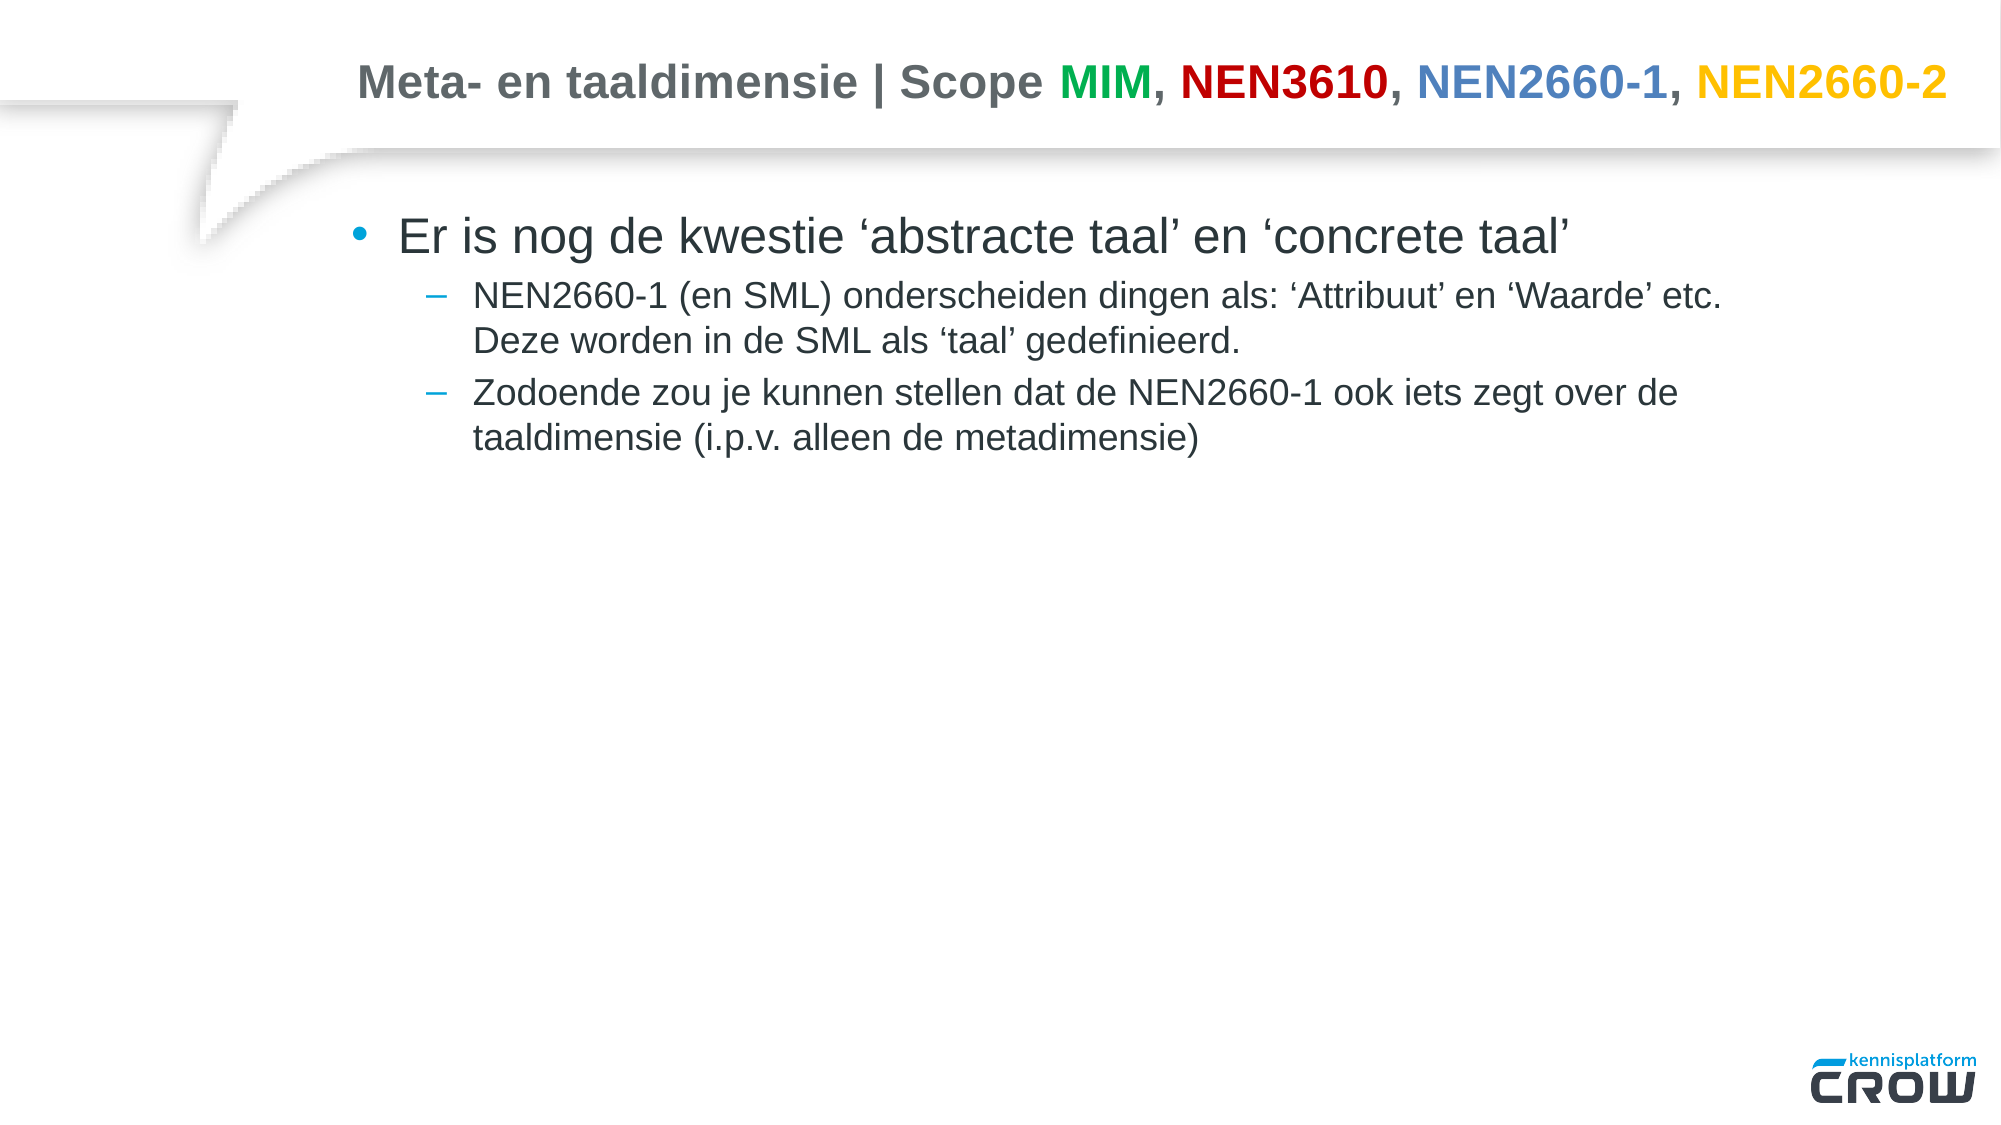

# Meta- en taaldimensie | Scope MIM, NEN3610, NEN2660-1, NEN2660-2
Er is nog de kwestie ‘abstracte taal’ en ‘concrete taal’
NEN2660-1 (en SML) onderscheiden dingen als: ‘Attribuut’ en ‘Waarde’ etc. Deze worden in de SML als ‘taal’ gedefinieerd.
Zodoende zou je kunnen stellen dat de NEN2660-1 ook iets zegt over de taaldimensie (i.p.v. alleen de metadimensie)